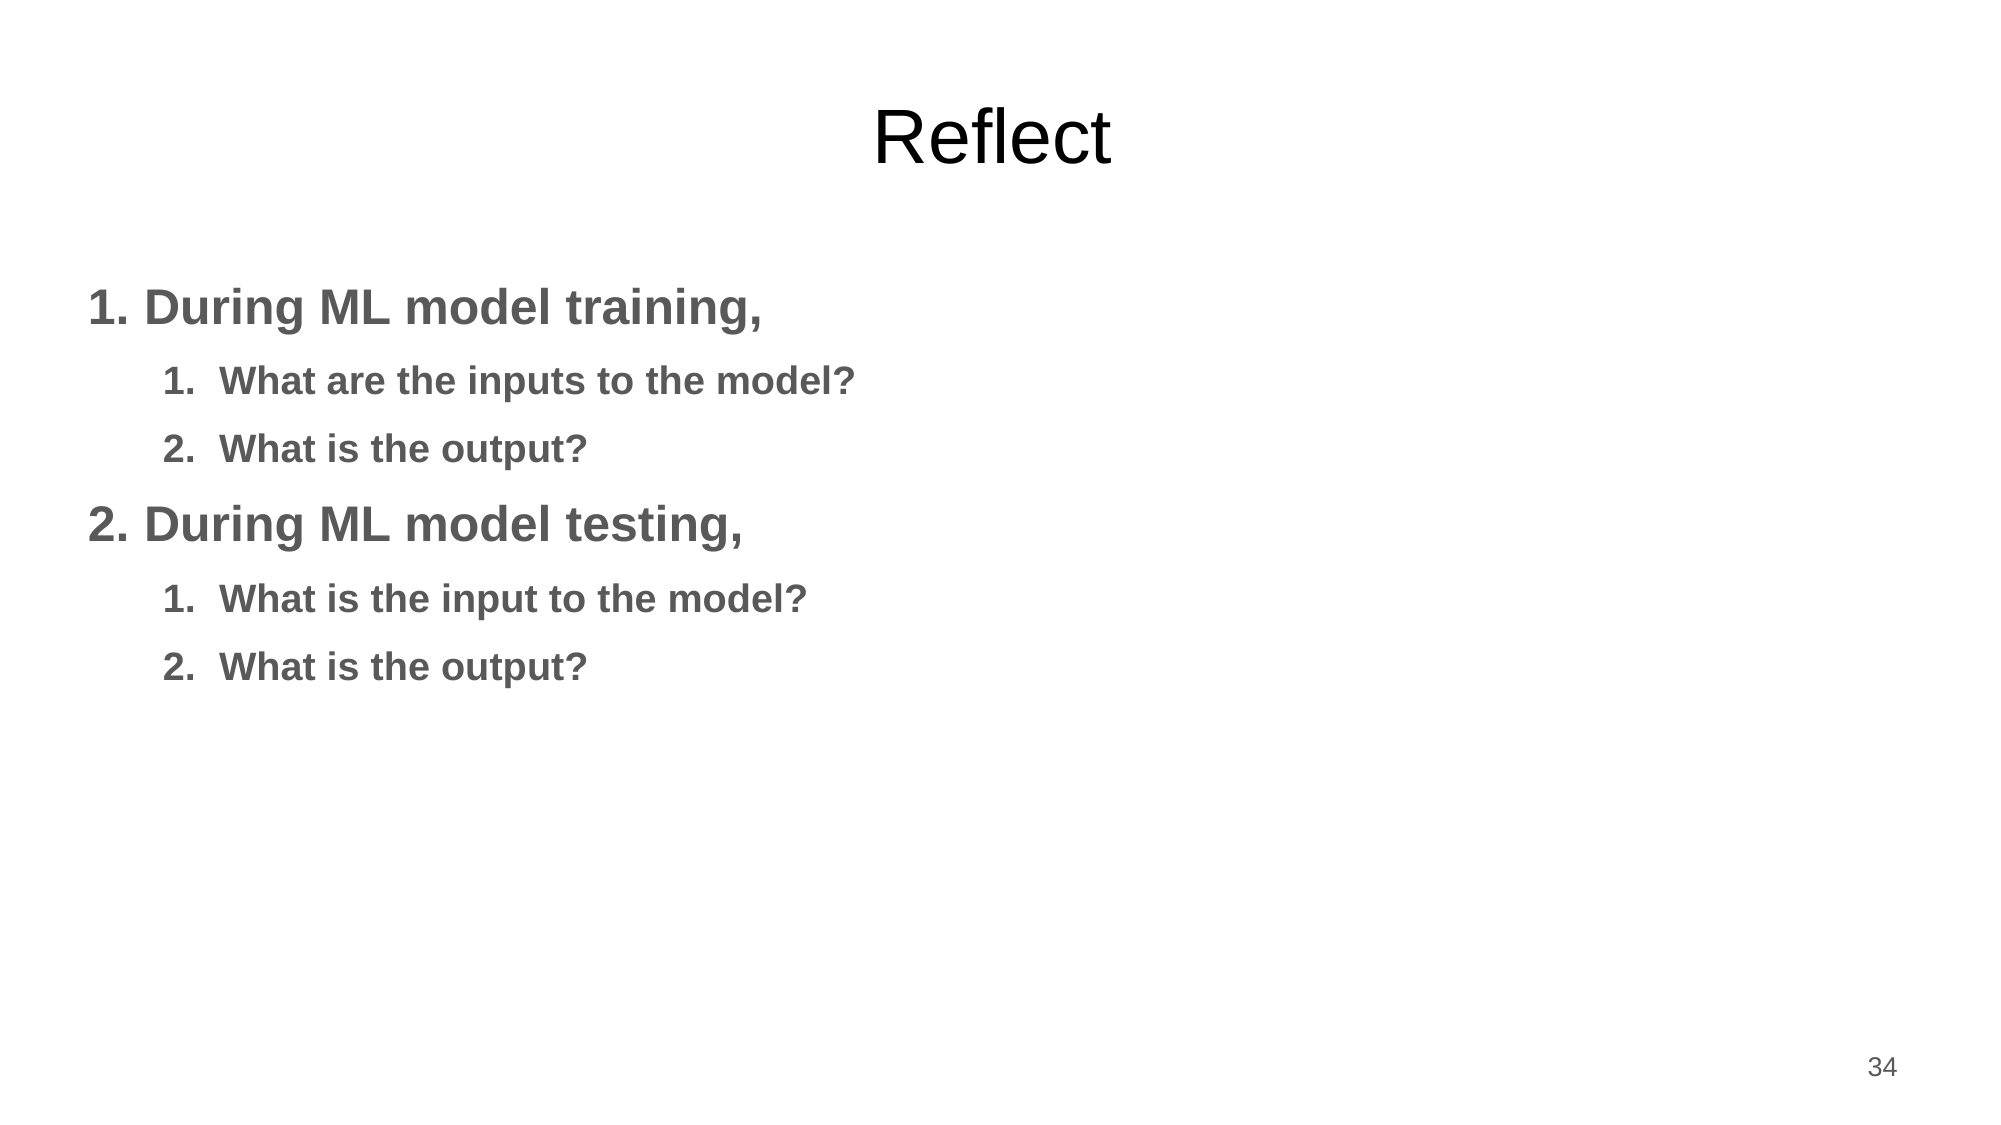

Reflect
During ML model training,
What are the inputs to the model?
What is the output?
During ML model testing,
What is the input to the model?
What is the output?

34